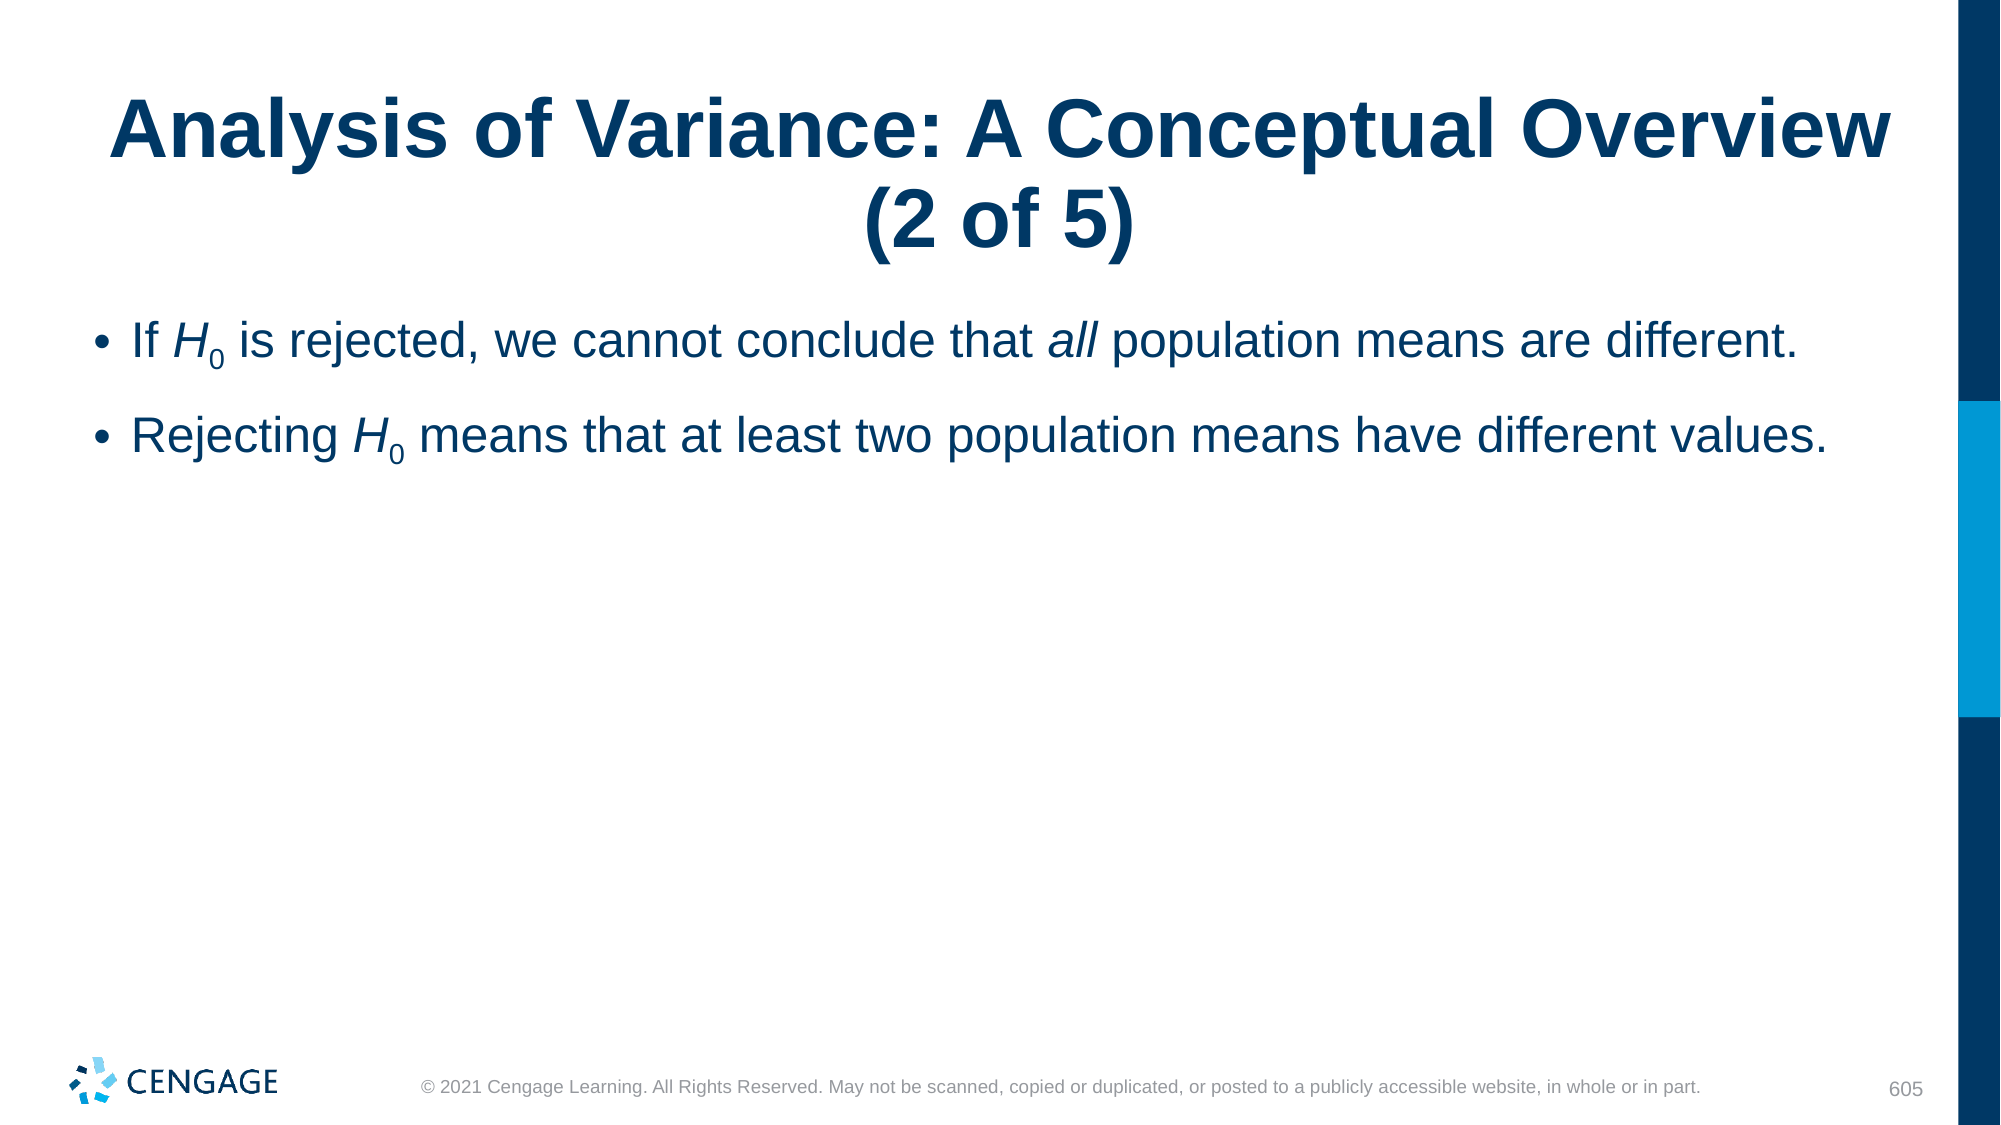

# Analysis of Variance: A Conceptual Overview (2 of 5)
If H0 is rejected, we cannot conclude that all population means are different.
Rejecting H0 means that at least two population means have different values.